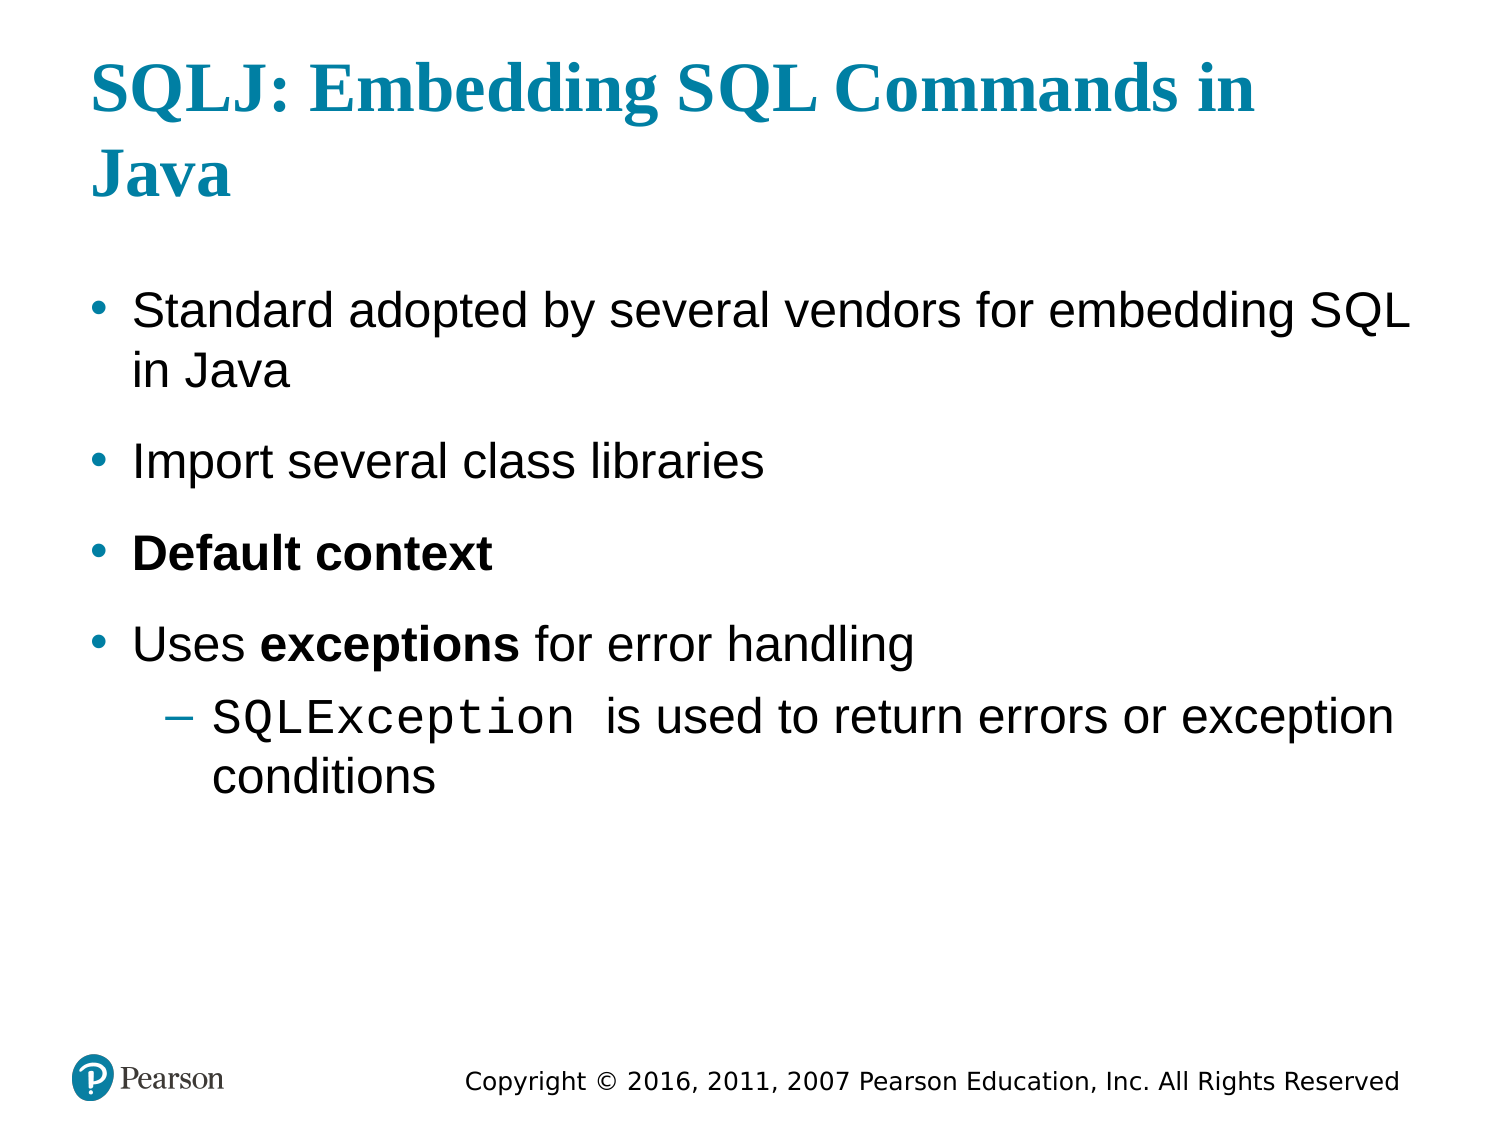

# S Q L J: Embedding S Q L Commands in Java
Standard adopted by several vendors for embedding S Q L in Java
Import several class libraries
Default context
Uses exceptions for error handling
S Q L Exception is used to return errors or exception conditions